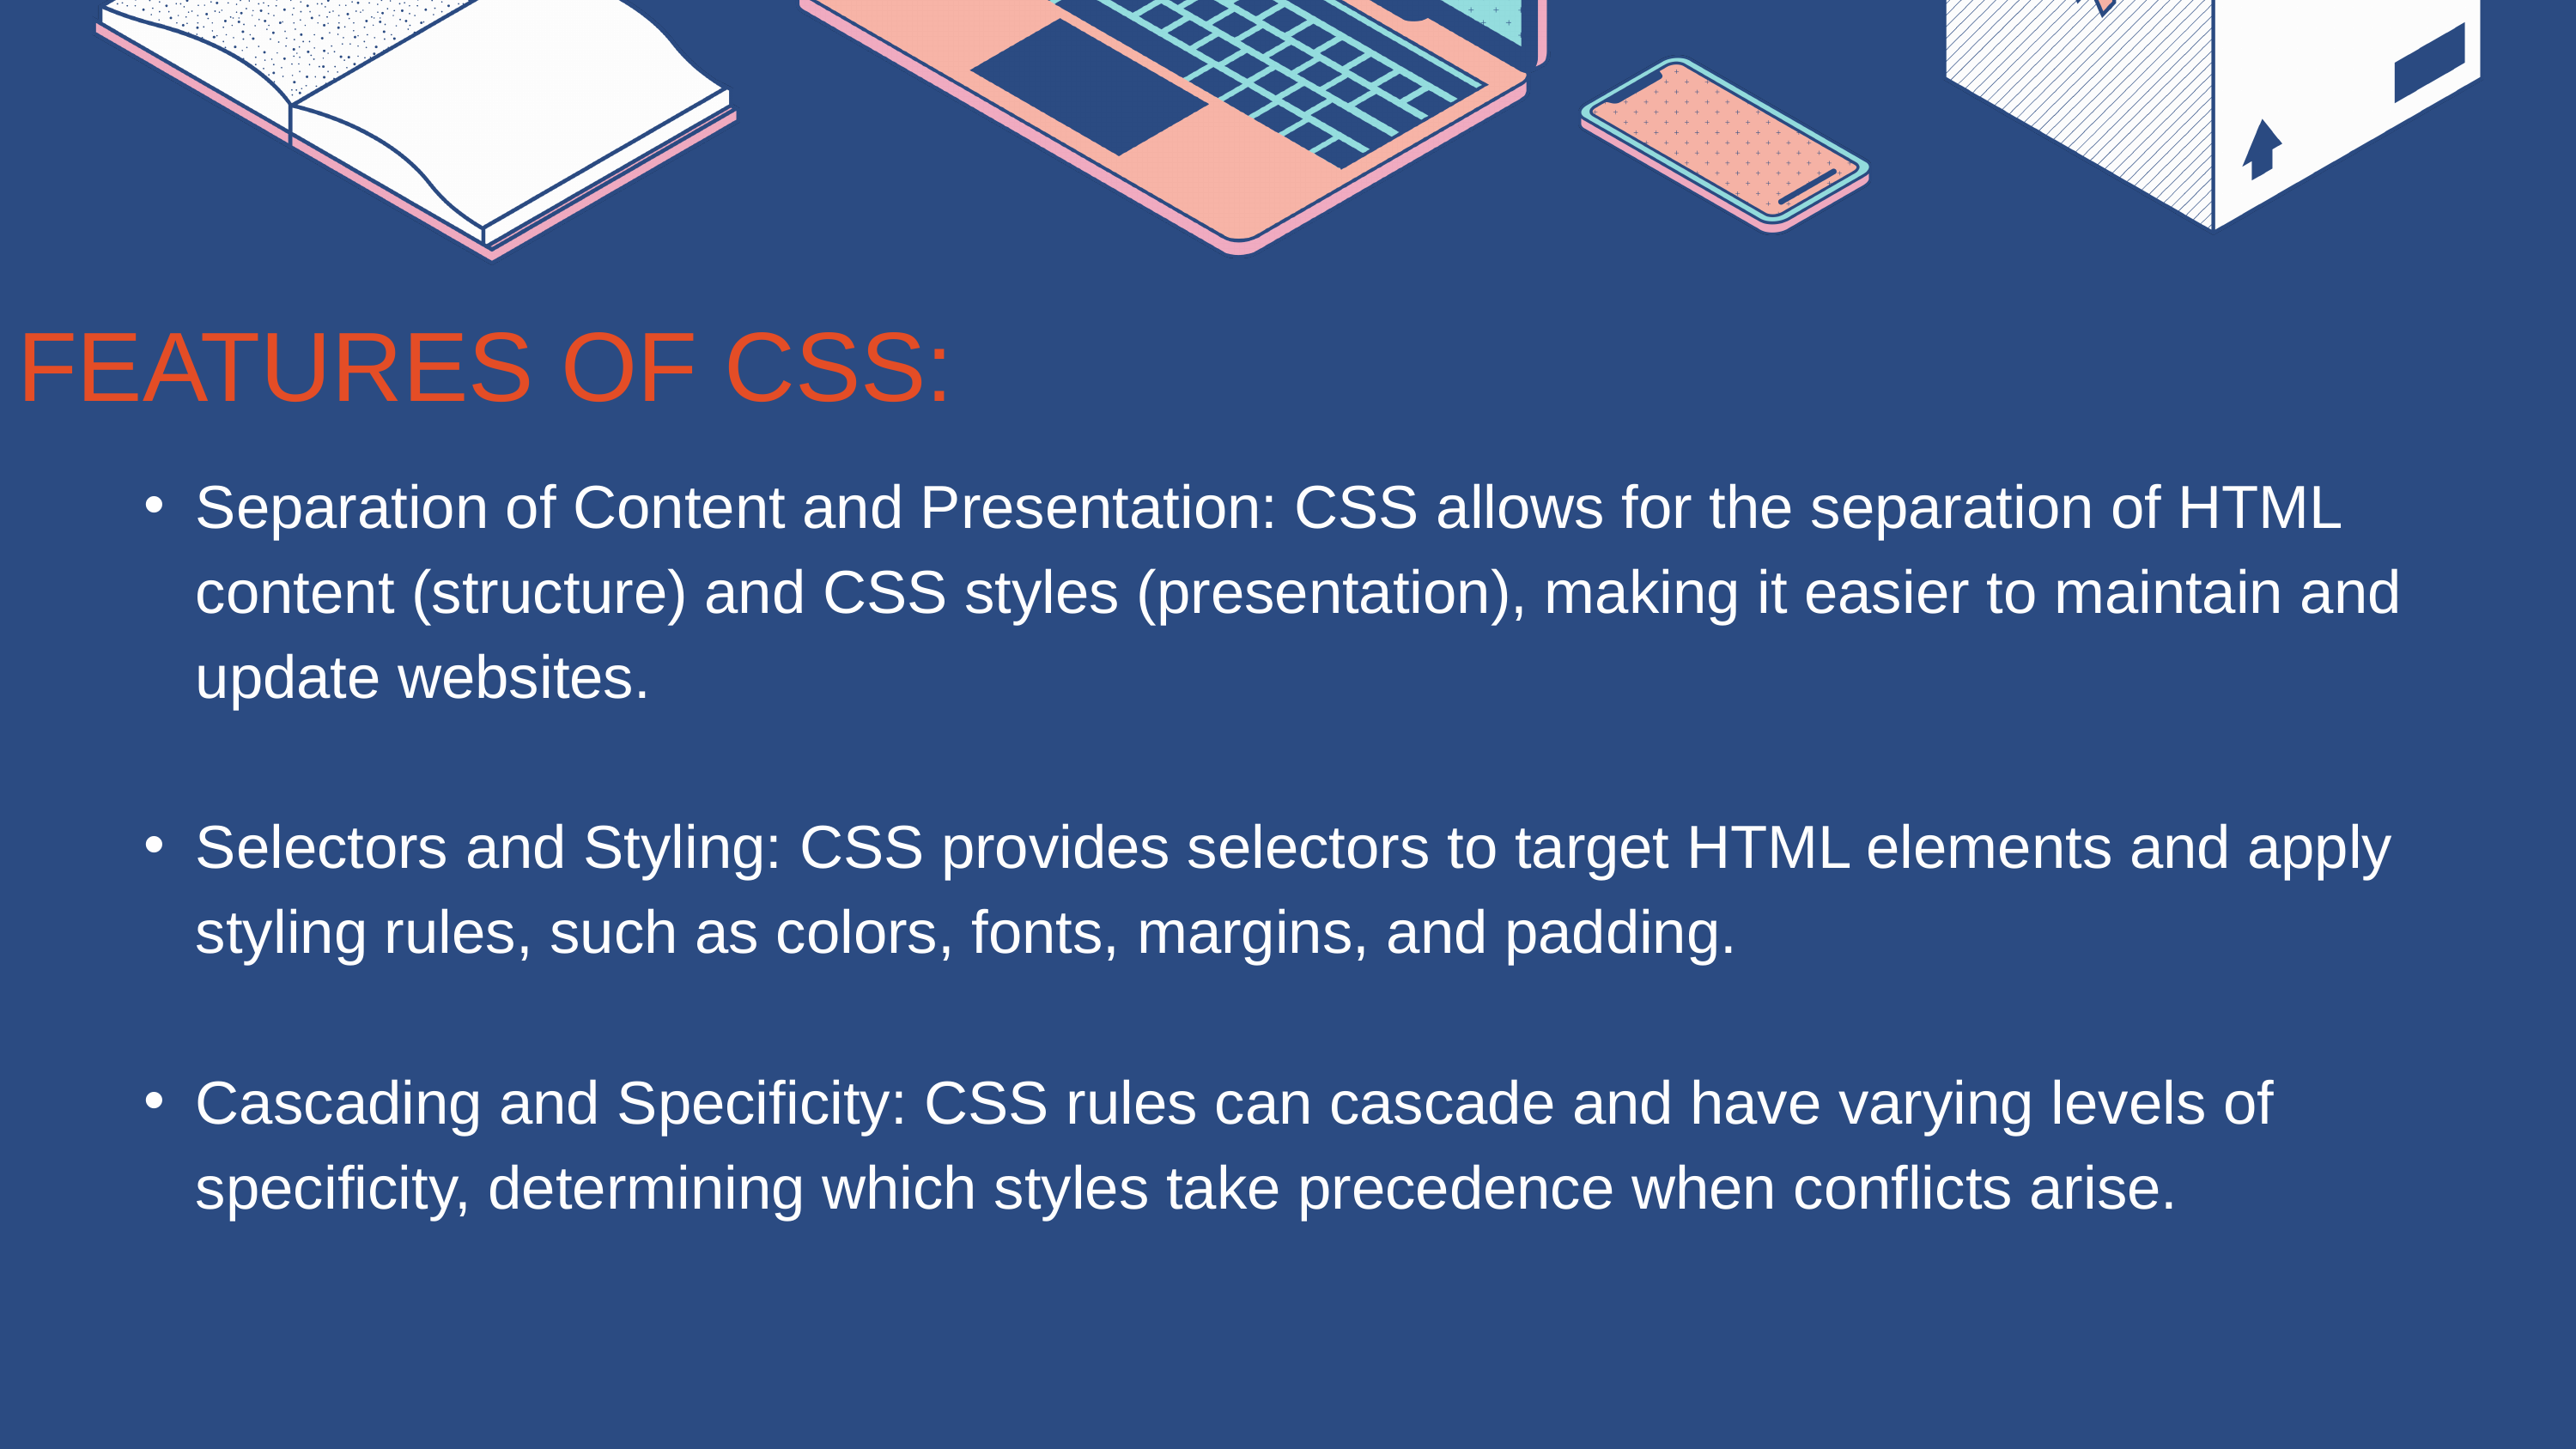

FEATURES OF CSS:
Separation of Content and Presentation: CSS allows for the separation of HTML content (structure) and CSS styles (presentation), making it easier to maintain and update websites.

Selectors and Styling: CSS provides selectors to target HTML elements and apply styling rules, such as colors, fonts, margins, and padding.

Cascading and Specificity: CSS rules can cascade and have varying levels of specificity, determining which styles take precedence when conflicts arise.